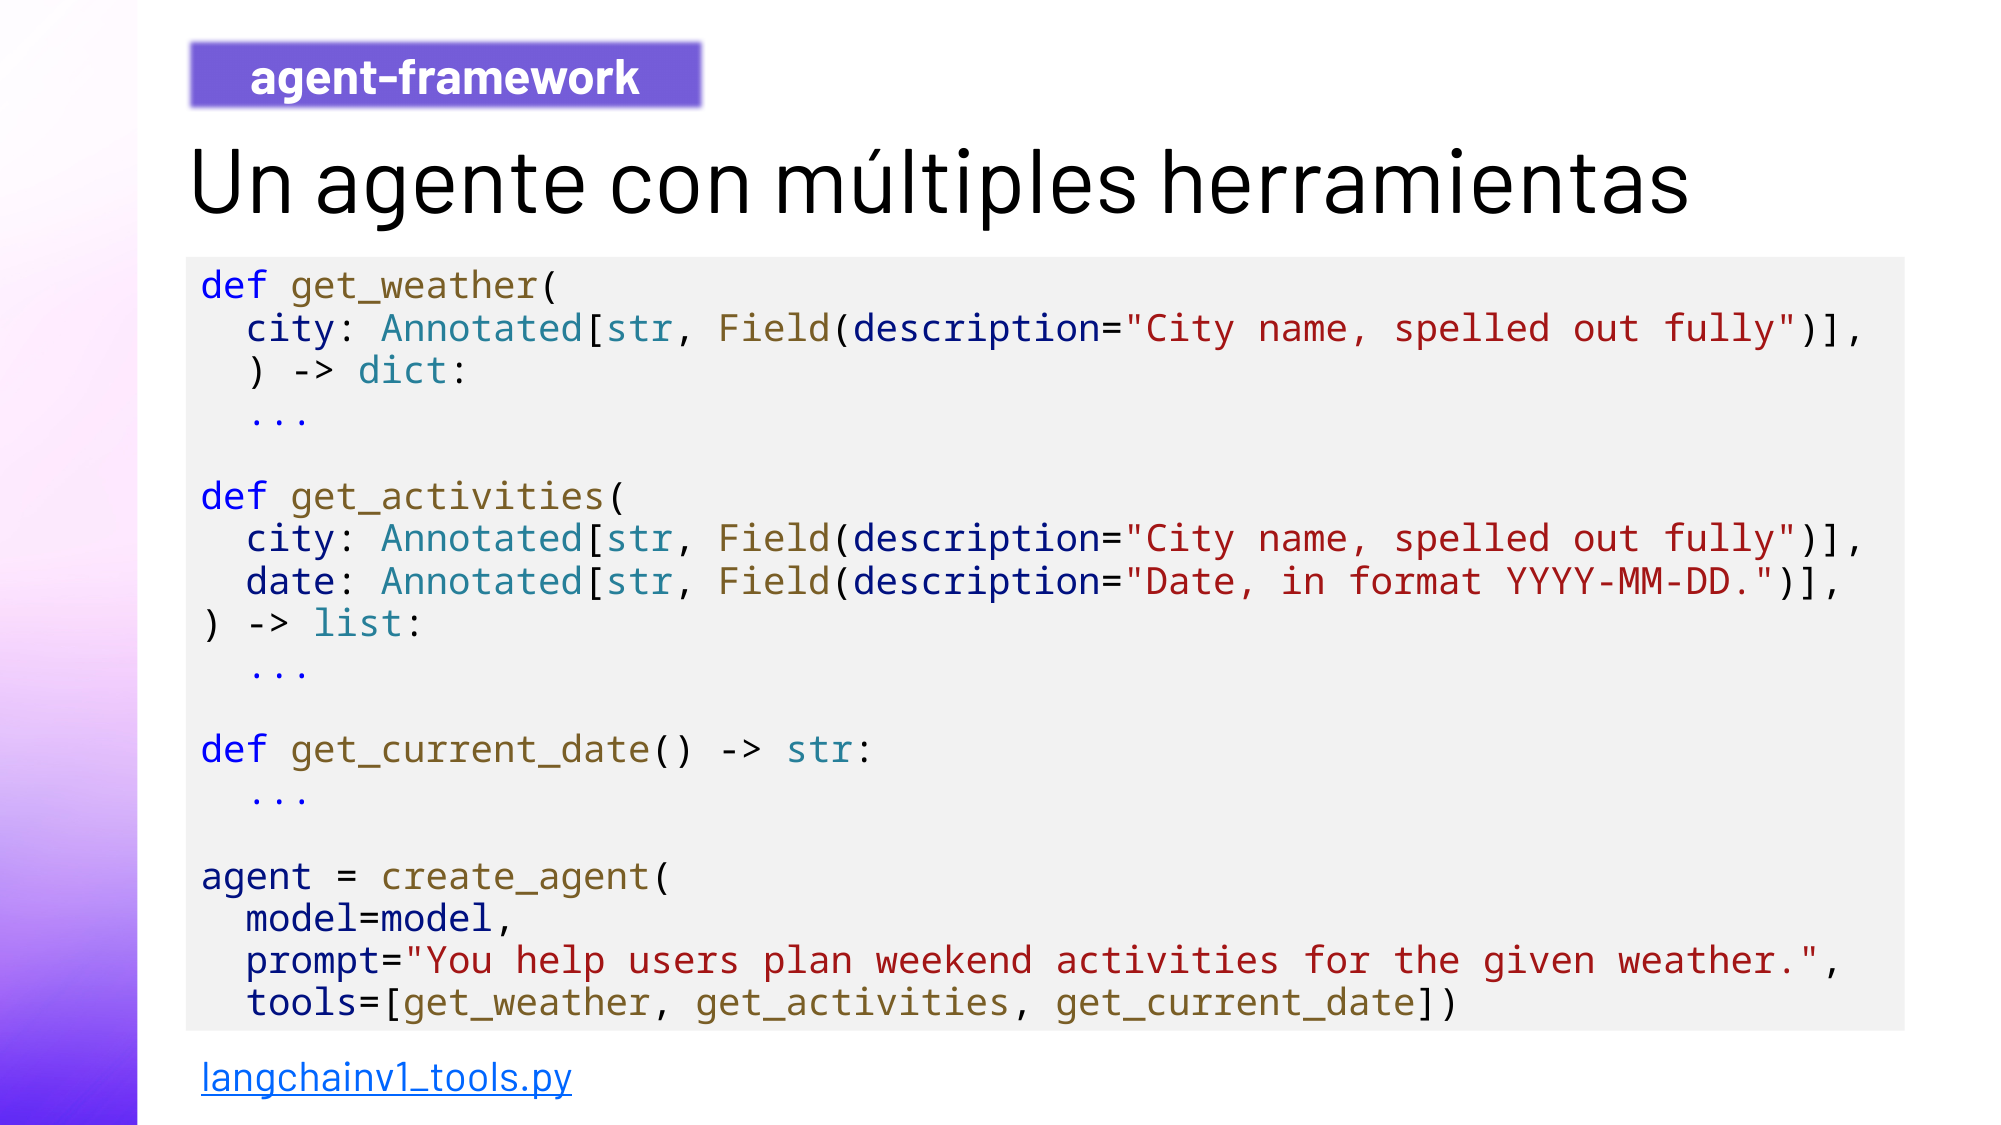

agent-framework
# Un agente con múltiples herramientas
def get_weather(
  city: Annotated[str, Field(description="City name, spelled out fully")],
  ) -> dict:
  ...

def get_activities(
  city: Annotated[str, Field(description="City name, spelled out fully")],
  date: Annotated[str, Field(description="Date, in format YYYY-MM-DD.")],
) -> list:
  ...

def get_current_date() -> str:
  ...

agent = create_agent(
  model=model,
  prompt="You help users plan weekend activities for the given weather.",
  tools=[get_weather, get_activities, get_current_date])
langchainv1_tools.py